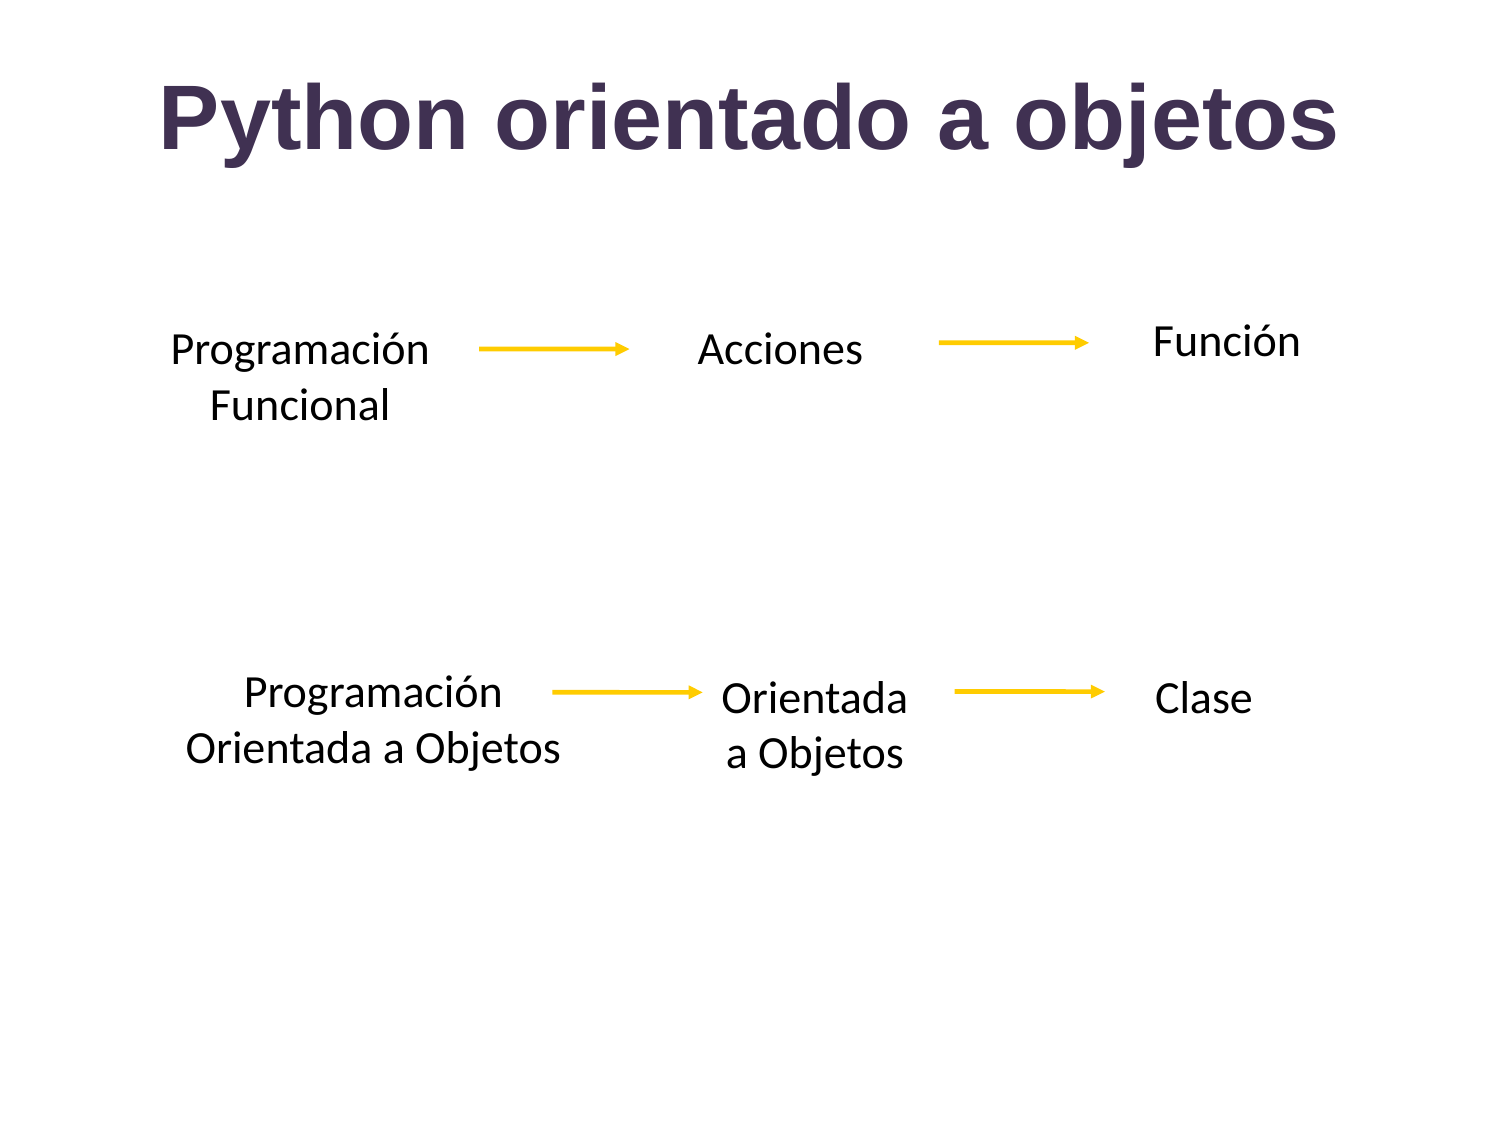

# Python orientado a objetos
Función
Acciones
Programación
Funcional

Programación
Orientada a Objetos
Clase
Orientada a Objetos